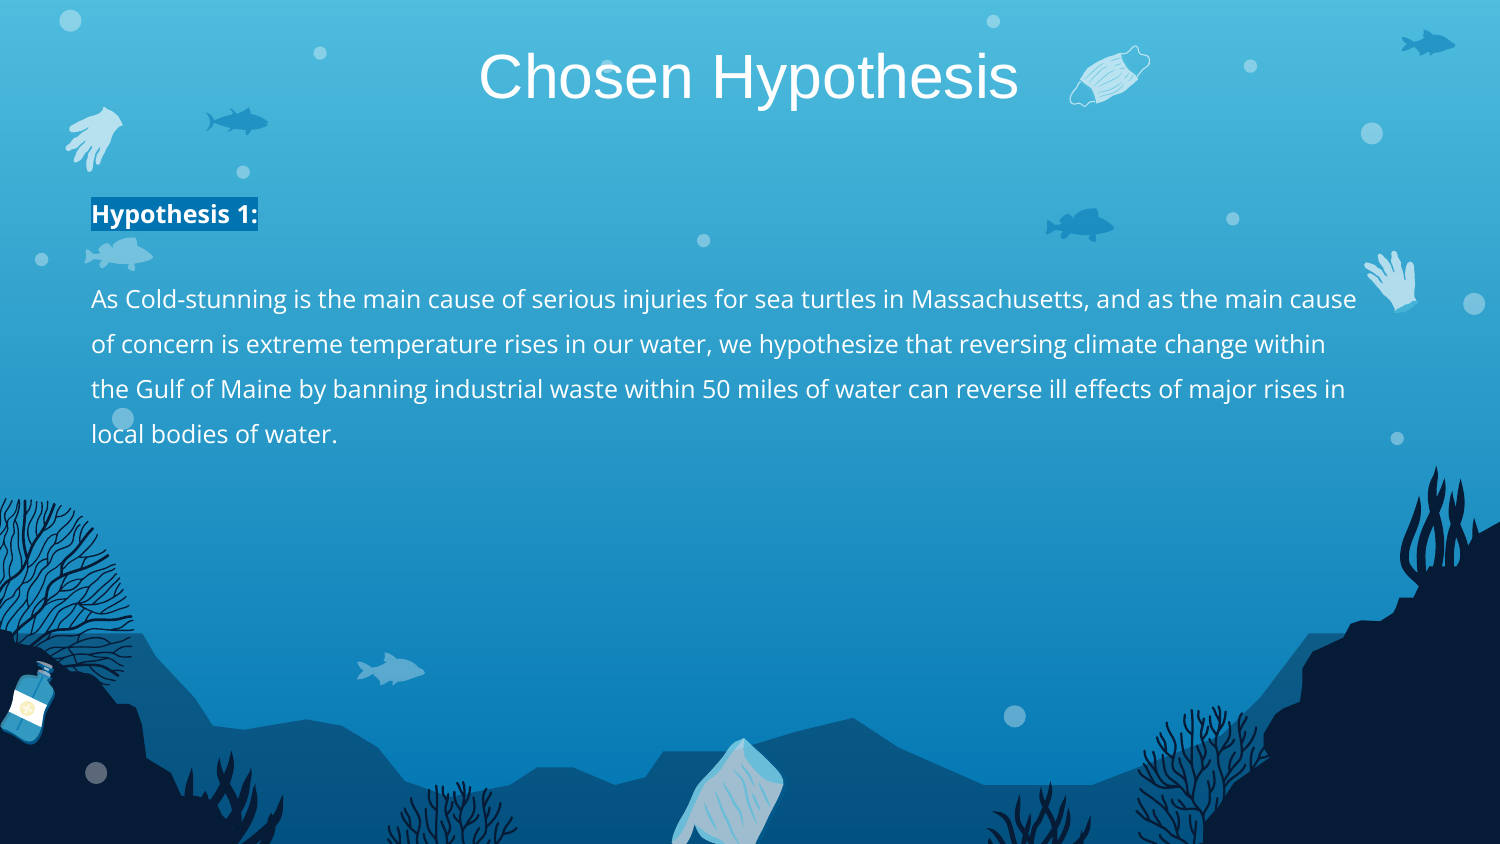

Chosen Hypothesis

Hypothesis 1:

As Cold-stunning is the main cause of serious injuries for sea turtles in Massachusetts, and as the main cause of concern is extreme temperature rises in our water, we hypothesize that reversing climate change within the Gulf of Maine by banning industrial waste within 50 miles of water can reverse ill effects of major rises in local bodies of water.